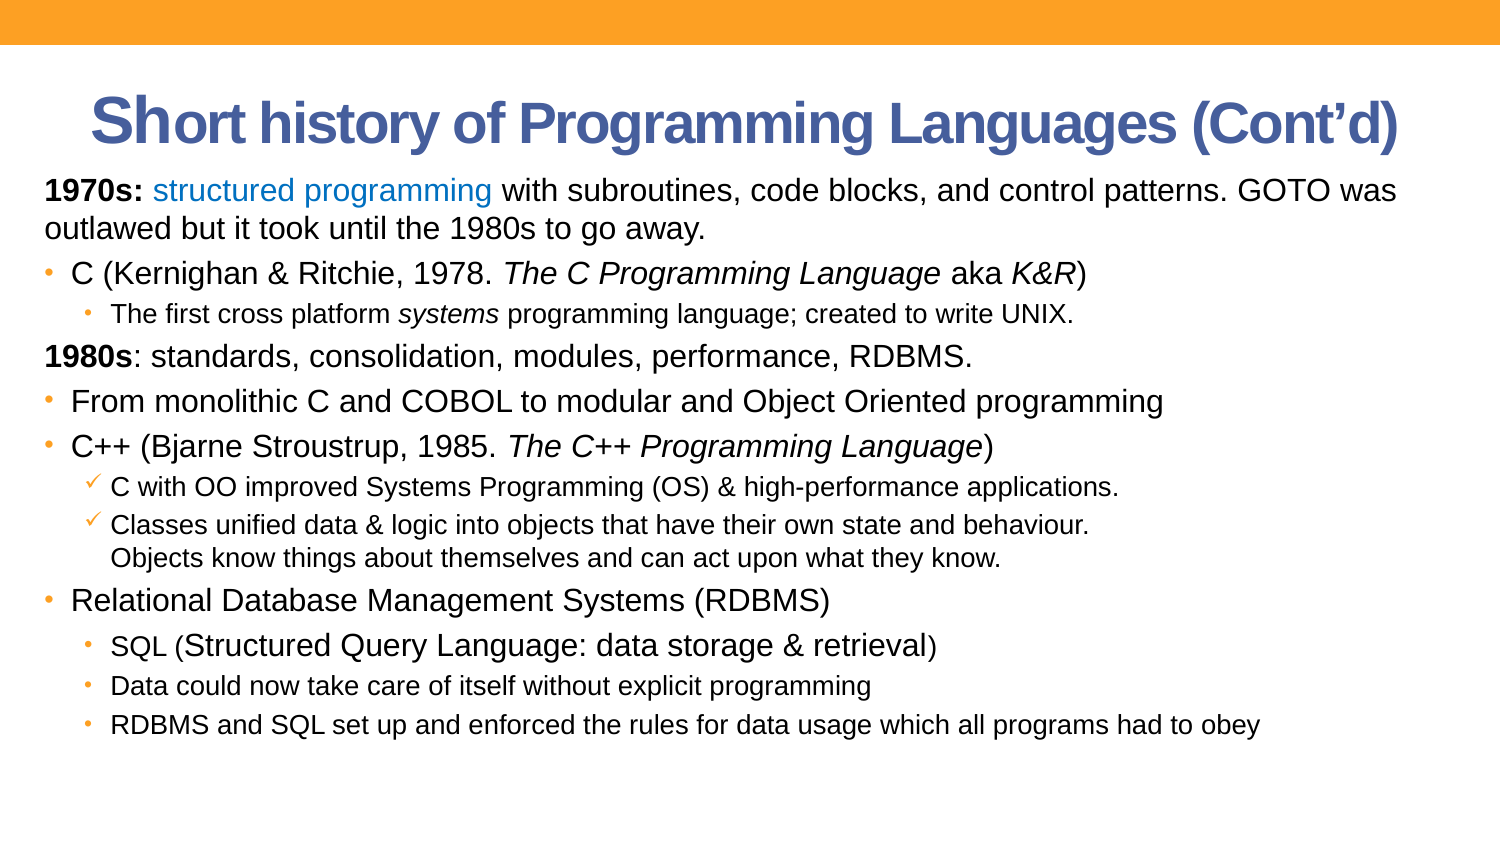

# Short history of Programming Languages (Cont’d)
1970s: structured programming with subroutines, code blocks, and control patterns. GOTO was outlawed but it took until the 1980s to go away.
C (Kernighan & Ritchie, 1978. The C Programming Language aka K&R)
The first cross platform systems programming language; created to write UNIX.
1980s: standards, consolidation, modules, performance, RDBMS.
From monolithic C and COBOL to modular and Object Oriented programming
C++ (Bjarne Stroustrup, 1985. The C++ Programming Language)
C with OO improved Systems Programming (OS) & high-performance applications.
Classes unified data & logic into objects that have their own state and behaviour.
Objects know things about themselves and can act upon what they know.
Relational Database Management Systems (RDBMS)
SQL (Structured Query Language: data storage & retrieval)
Data could now take care of itself without explicit programming
RDBMS and SQL set up and enforced the rules for data usage which all programs had to obey